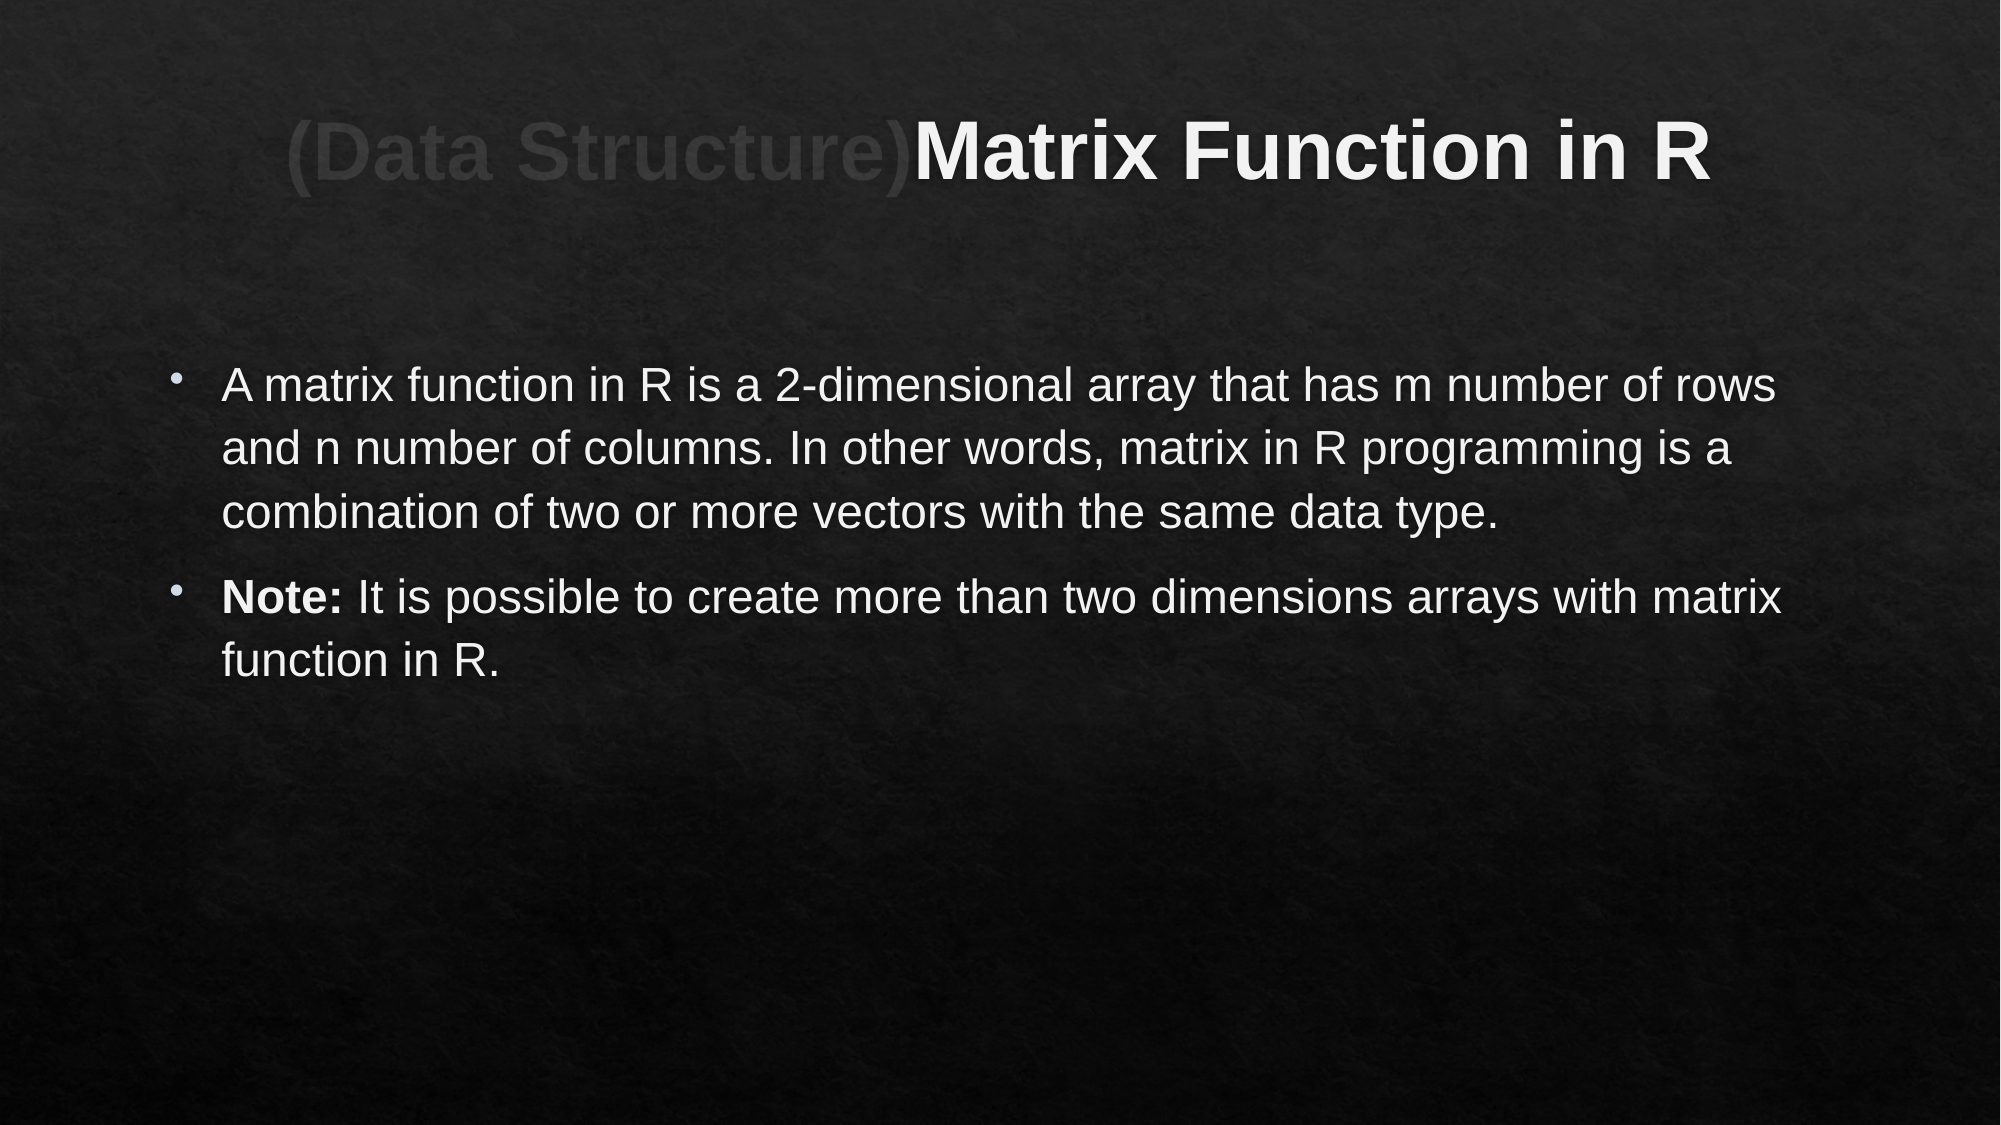

# (Data Structure)Matrix Function in R
A matrix function in R is a 2-dimensional array that has m number of rows and n number of columns. In other words, matrix in R programming is a combination of two or more vectors with the same data type.
Note: It is possible to create more than two dimensions arrays with matrix function in R.